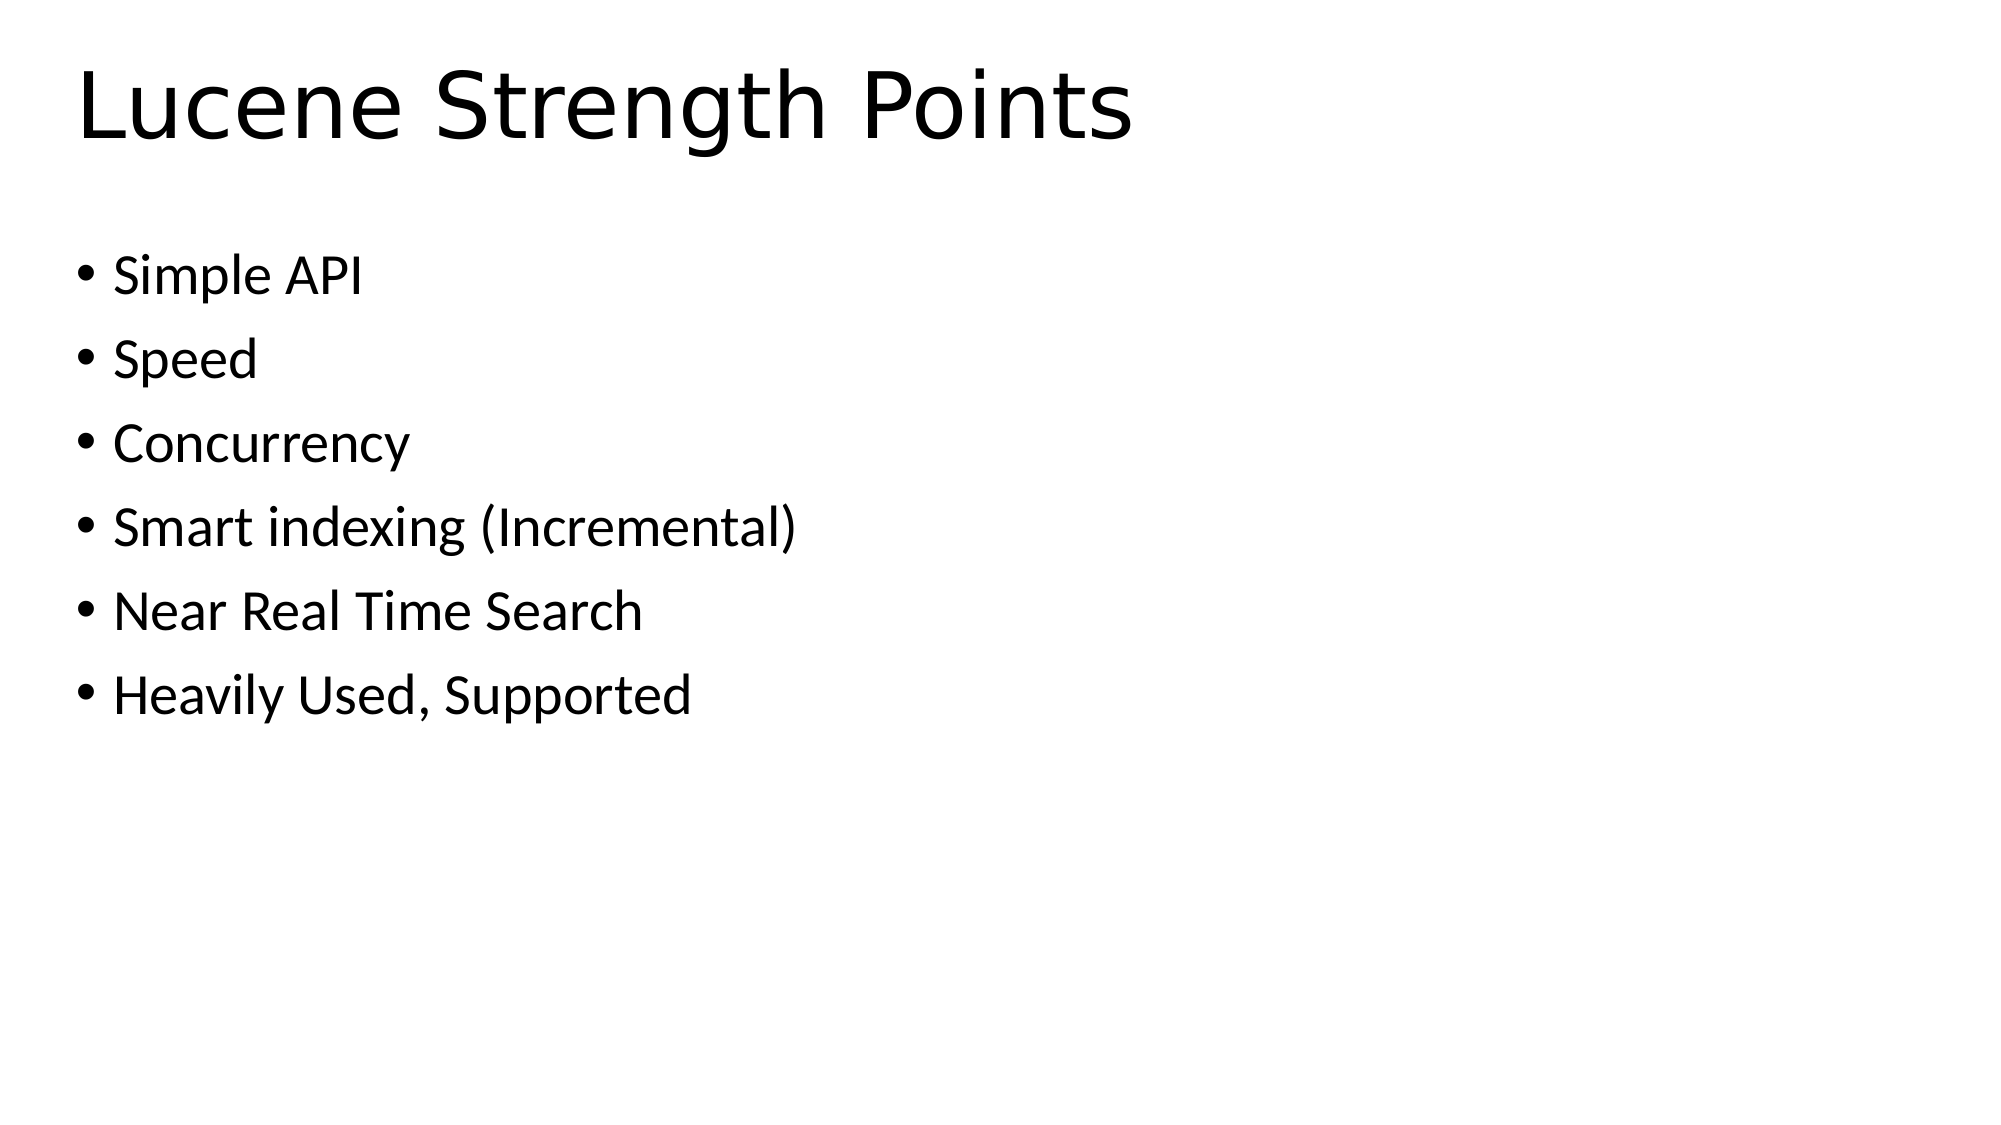

# Lucene Strength Points
Simple API
Speed
Concurrency
Smart indexing (Incremental)
Near Real Time Search
Heavily Used, Supported